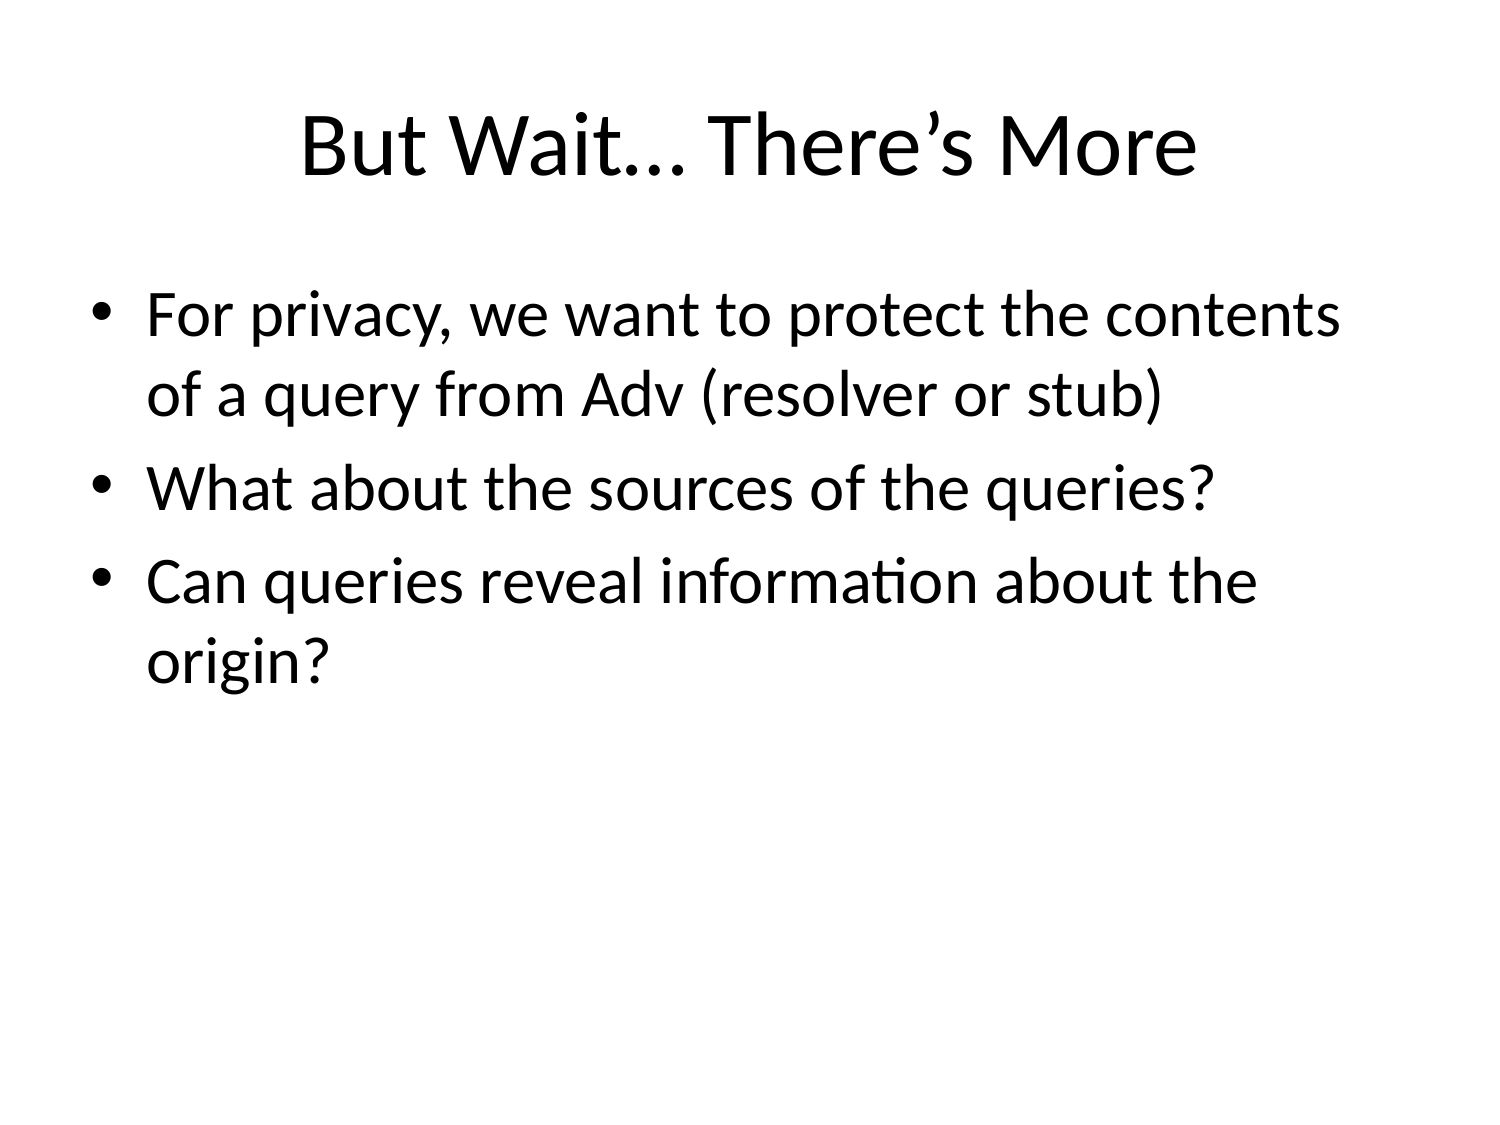

# But Wait… There’s More
For privacy, we want to protect the contents of a query from Adv (resolver or stub)
What about the sources of the queries?
Can queries reveal information about the origin?